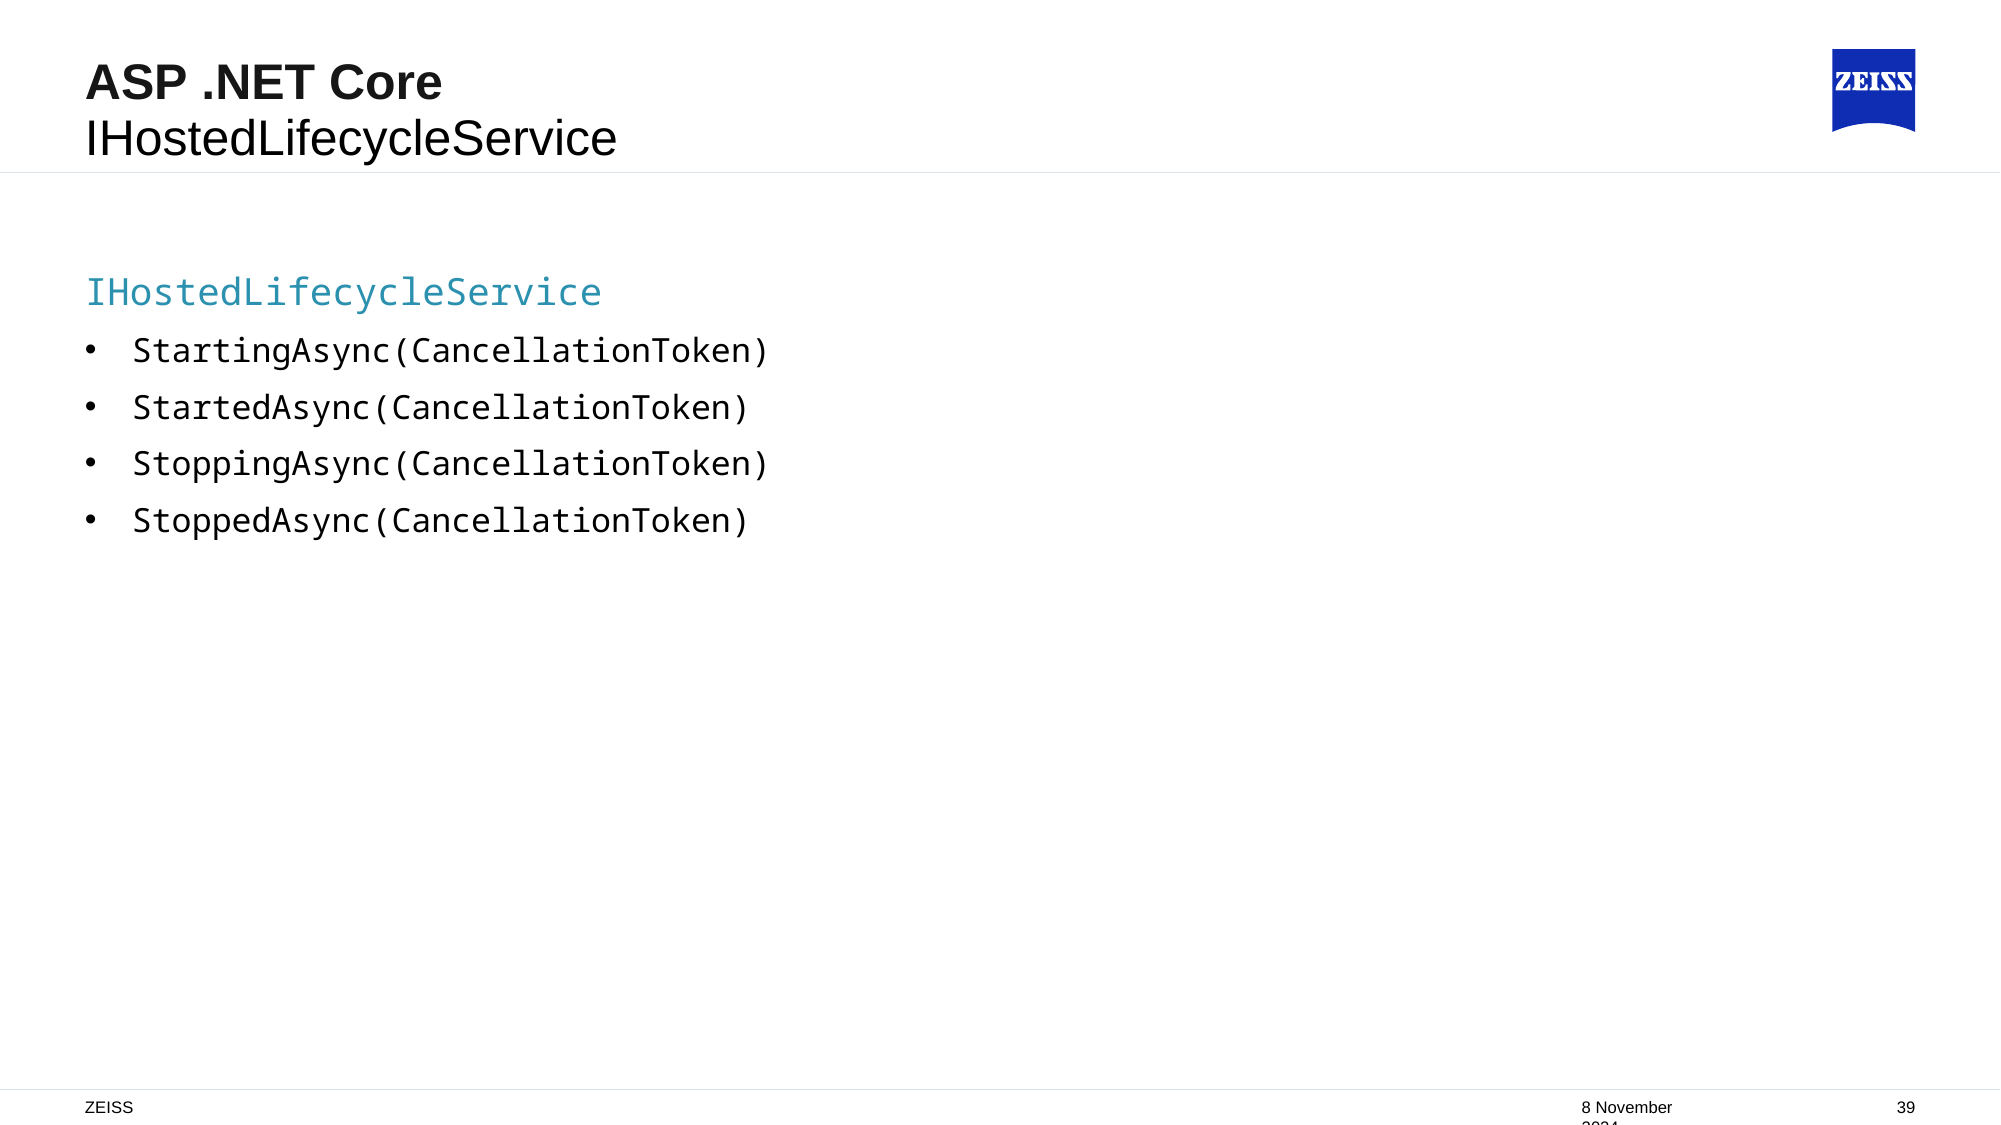

# ASP .NET Core
IHostedLifecycleService
IHostedLifecycleService
StartingAsync(CancellationToken)
StartedAsync(CancellationToken)
StoppingAsync(CancellationToken)
StoppedAsync(CancellationToken)
ZEISS
8 November 2024
39